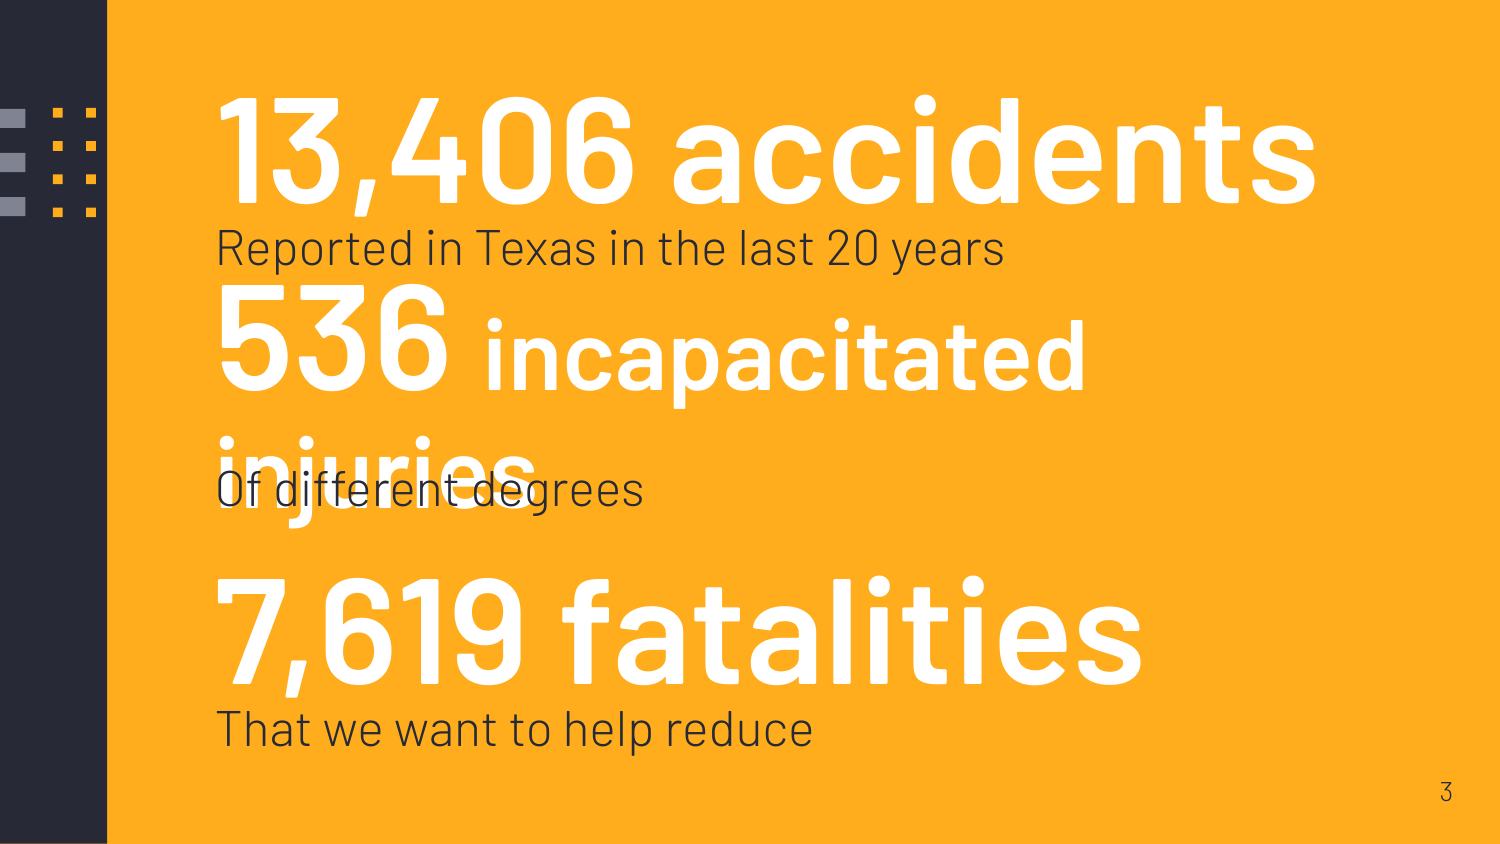

13,406 accidents
Reported in Texas in the last 20 years
536 incapacitated injuries
Of different degrees
7,619 fatalities
That we want to help reduce
3